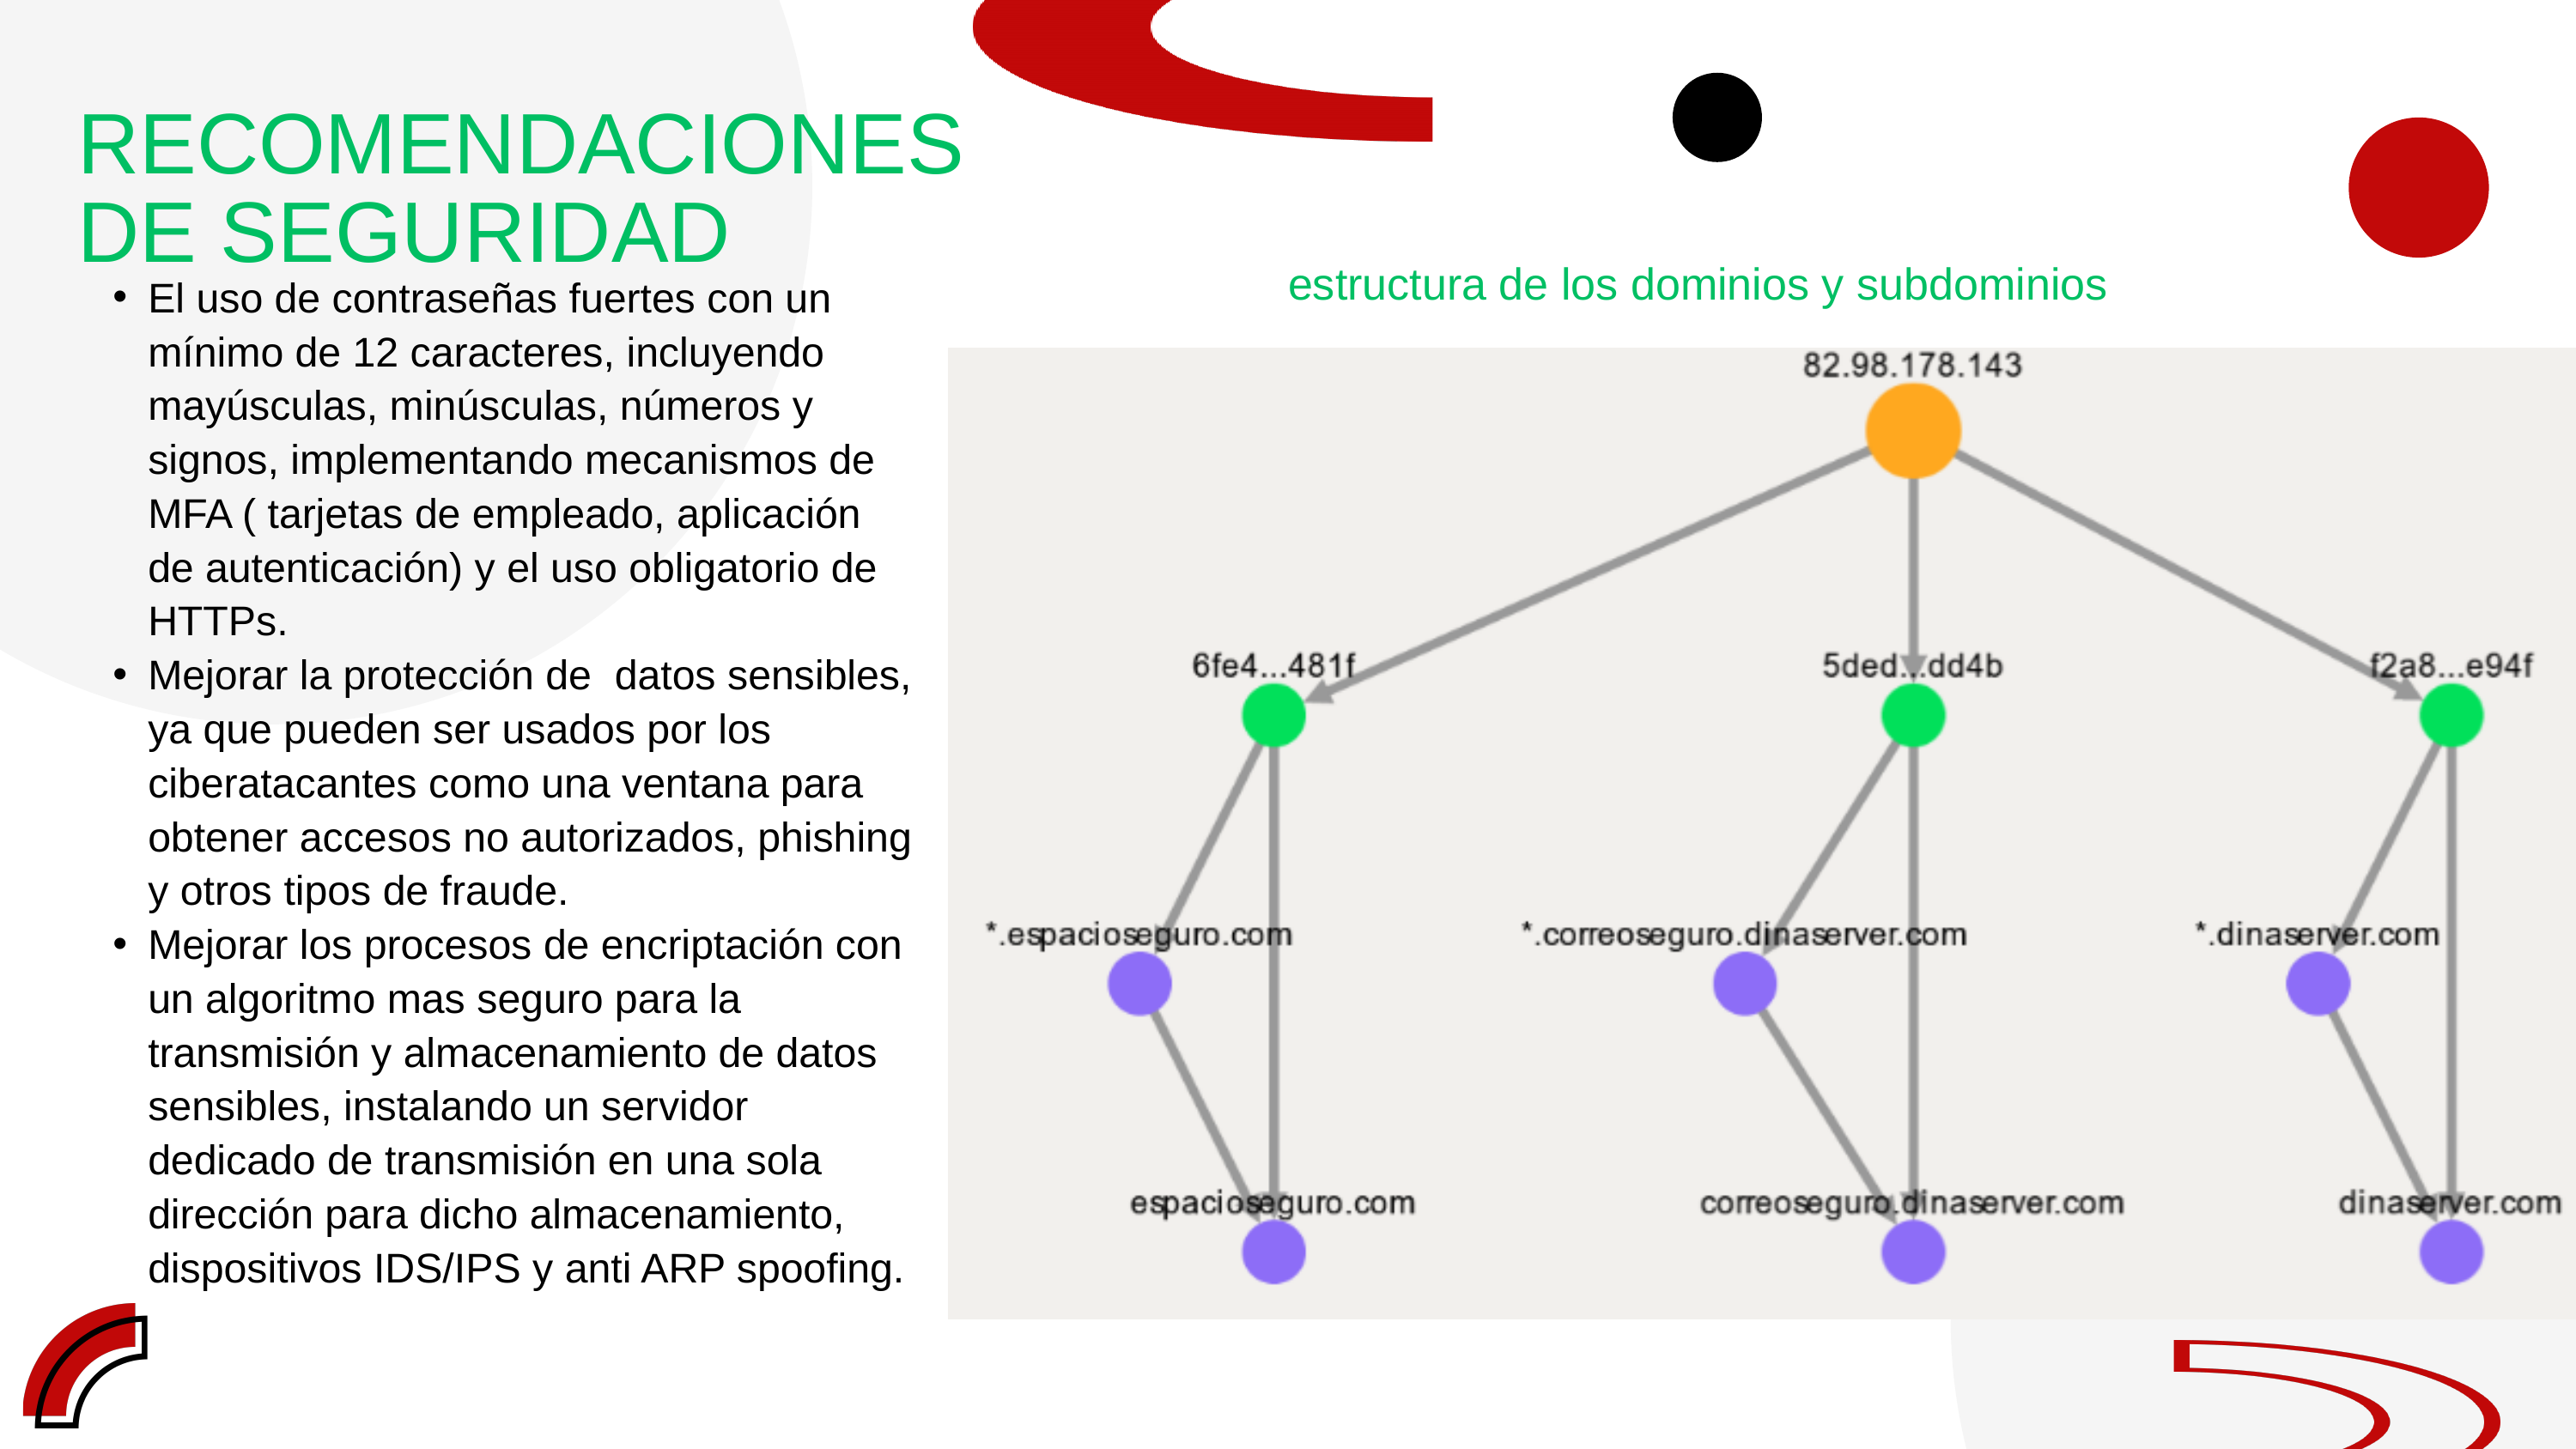

RECOMENDACIONES DE SEGURIDAD

estructura de los dominios y subdominios
El uso de contraseñas fuertes con un mínimo de 12 caracteres, incluyendo mayúsculas, minúsculas, números y signos, implementando mecanismos de MFA ( tarjetas de empleado, aplicación de autenticación) y el uso obligatorio de HTTPs.
Mejorar la protección de  datos sensibles, ya que pueden ser usados por los ciberatacantes como una ventana para obtener accesos no autorizados, phishing y otros tipos de fraude.
Mejorar los procesos de encriptación con un algoritmo mas seguro para la transmisión y almacenamiento de datos sensibles, instalando un servidor dedicado de transmisión en una sola dirección para dicho almacenamiento, dispositivos IDS/IPS y anti ARP spoofing.